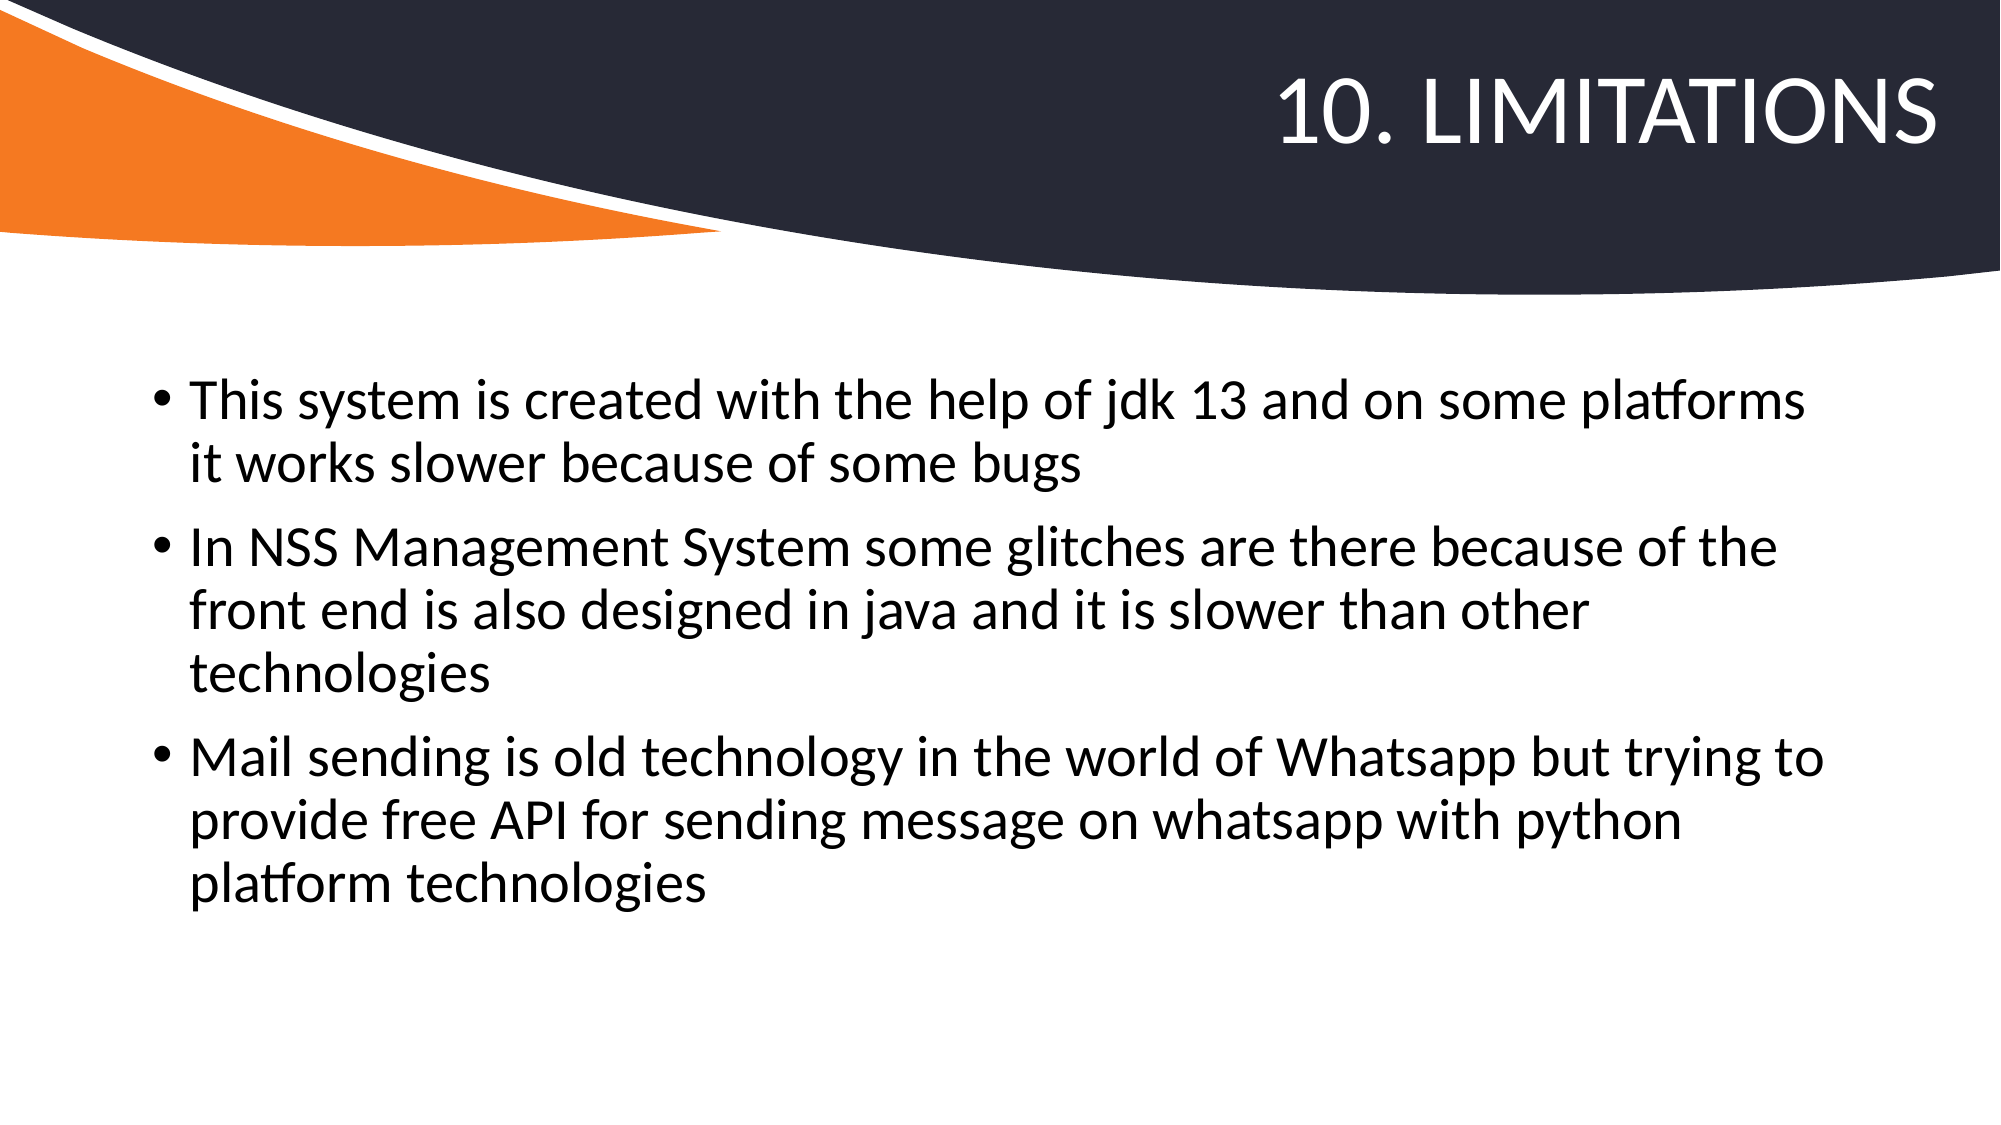

# 10. Limitations
This system is created with the help of jdk 13 and on some platforms it works slower because of some bugs
In NSS Management System some glitches are there because of the front end is also designed in java and it is slower than other technologies
Mail sending is old technology in the world of Whatsapp but trying to provide free API for sending message on whatsapp with python platform technologies